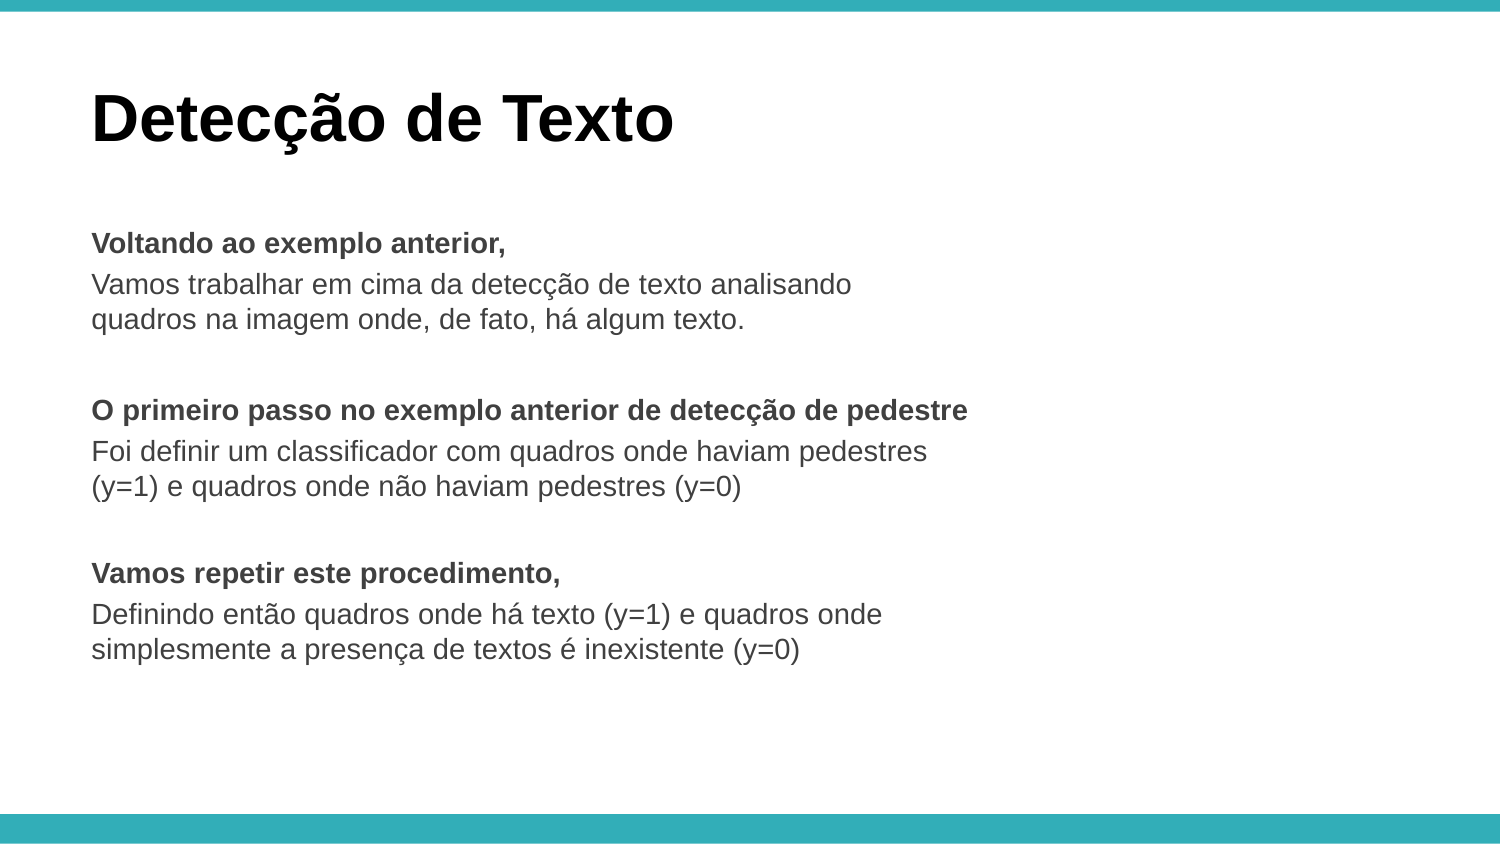

Detecção de Texto
Voltando ao exemplo anterior,
Vamos trabalhar em cima da detecção de texto analisando quadros na imagem onde, de fato, há algum texto.
O primeiro passo no exemplo anterior de detecção de pedestre
Foi definir um classificador com quadros onde haviam pedestres (y=1) e quadros onde não haviam pedestres (y=0)
Vamos repetir este procedimento,
Definindo então quadros onde há texto (y=1) e quadros onde simplesmente a presença de textos é inexistente (y=0)